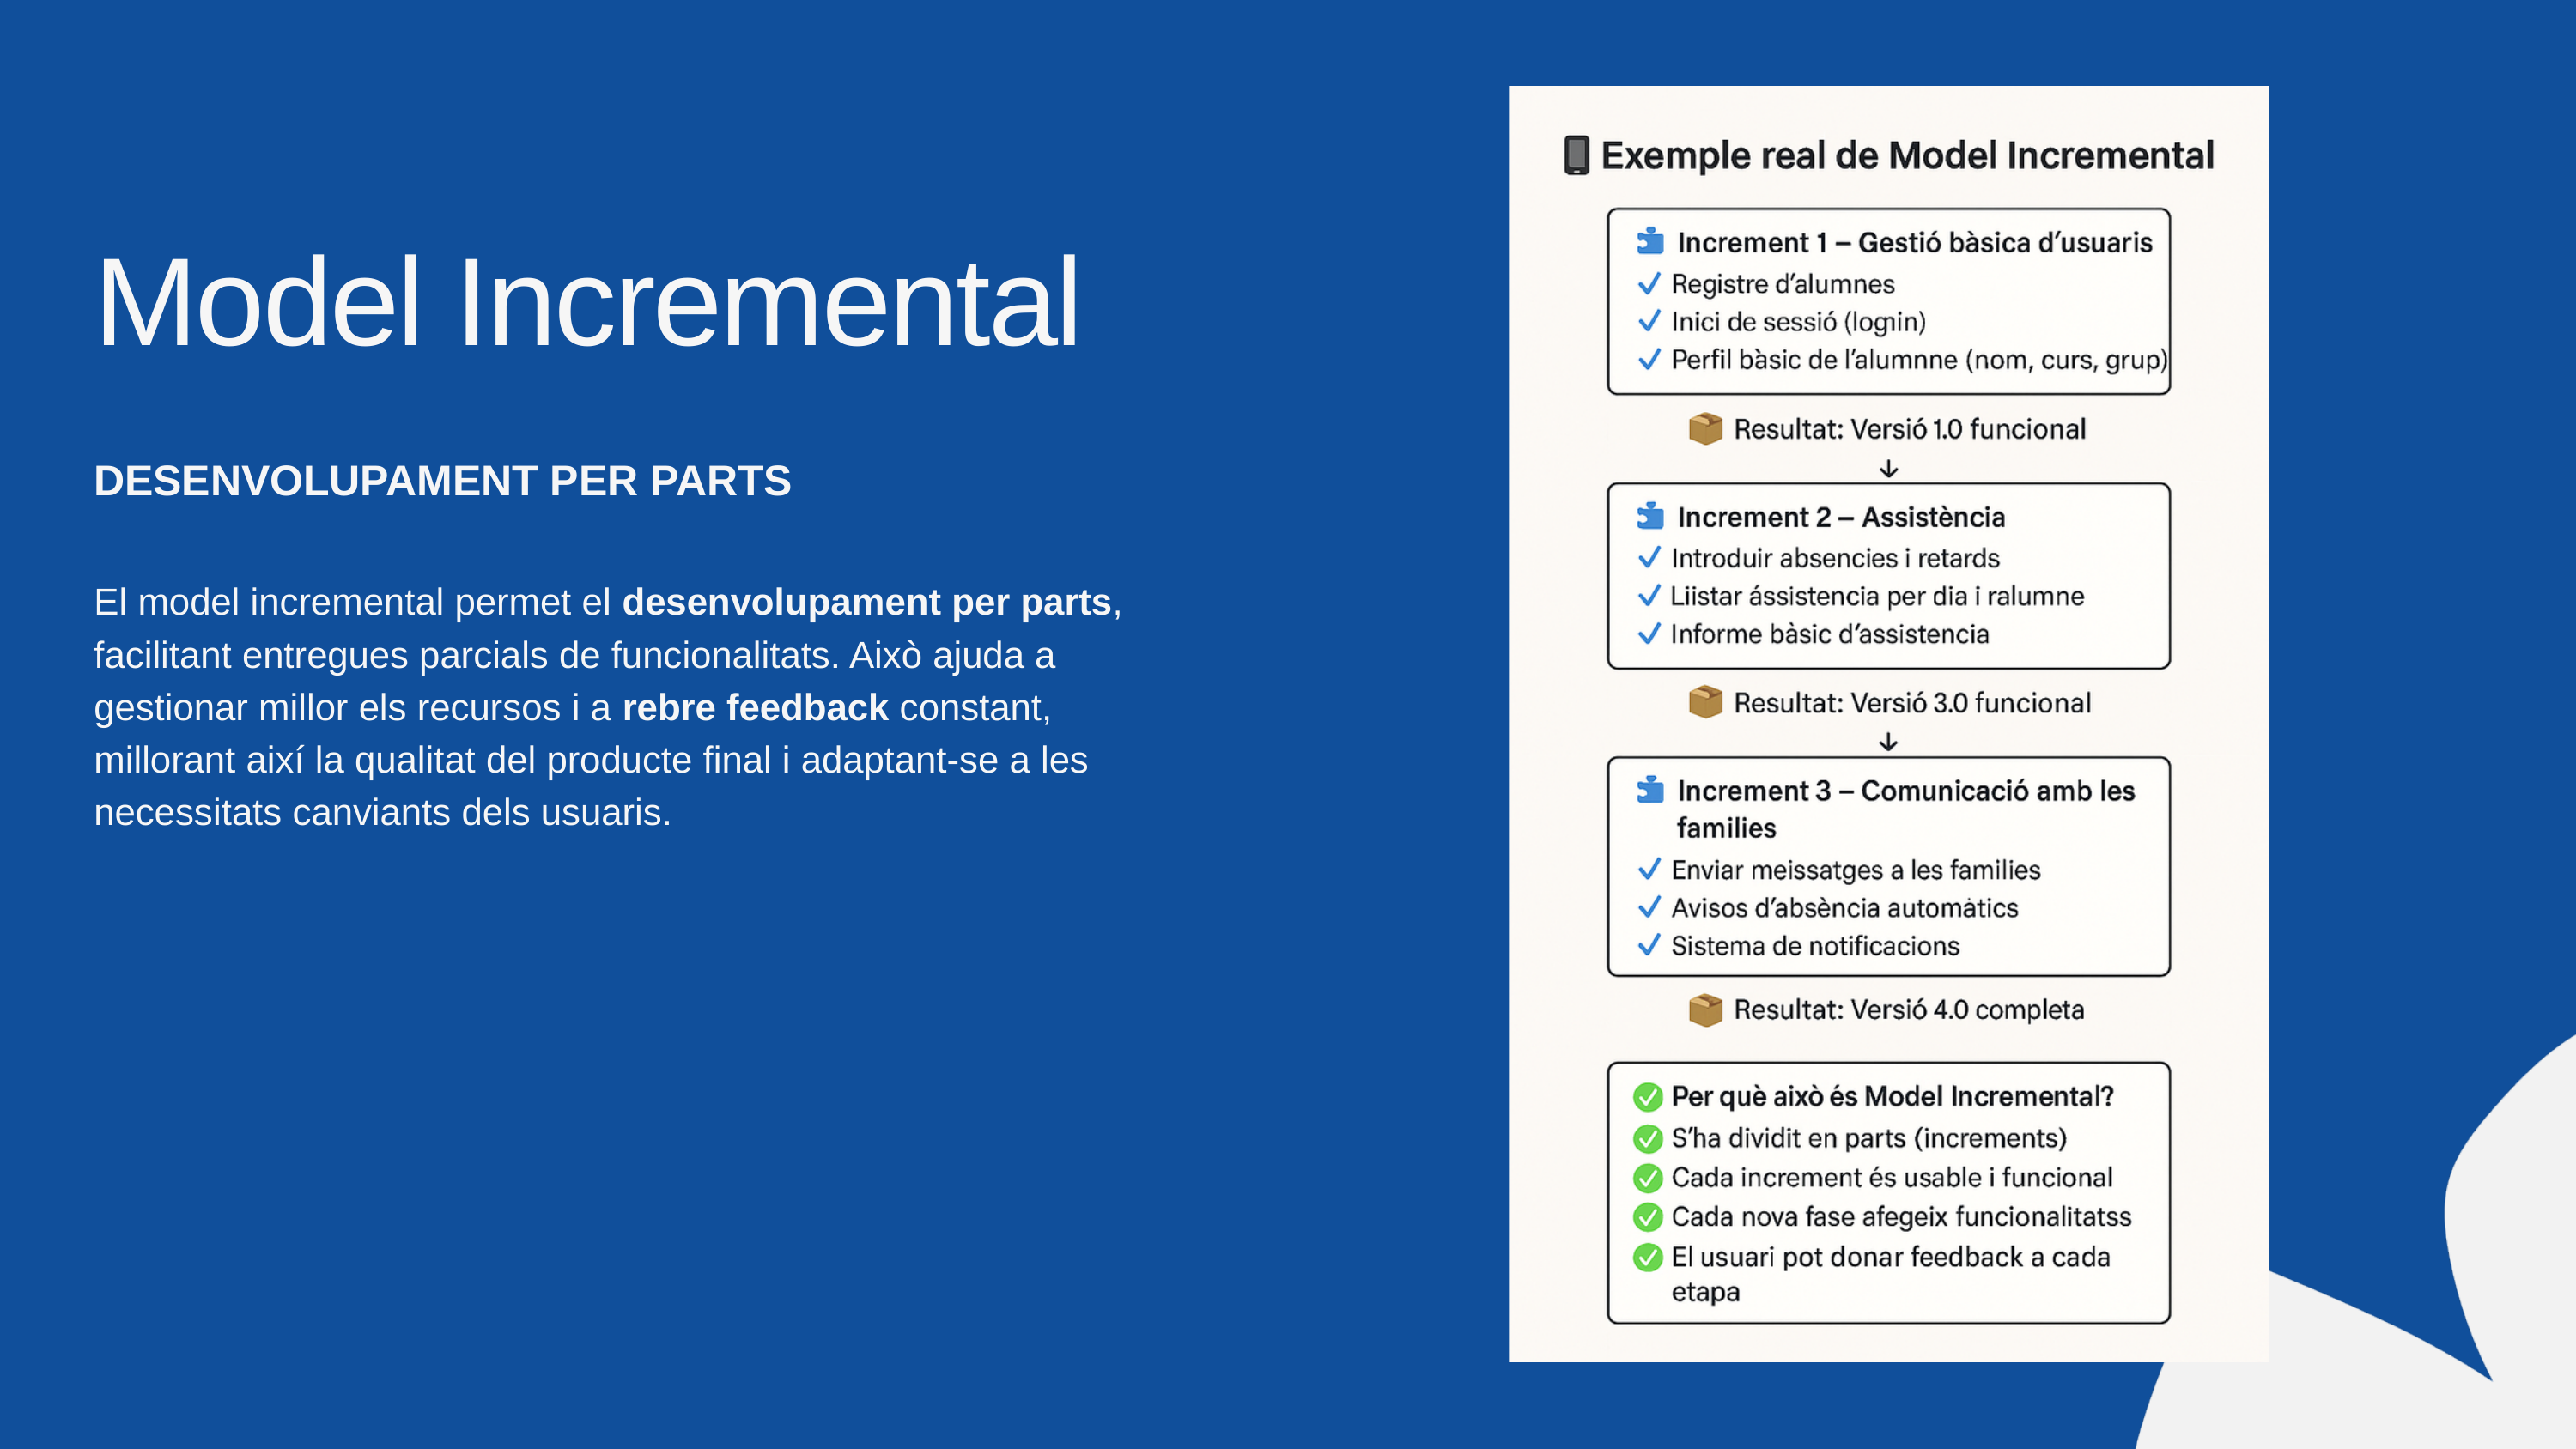

Model Incremental
DESENVOLUPAMENT PER PARTS
El model incremental permet el desenvolupament per parts, facilitant entregues parcials de funcionalitats. Això ajuda a gestionar millor els recursos i a rebre feedback constant, millorant així la qualitat del producte final i adaptant-se a les necessitats canviants dels usuaris.